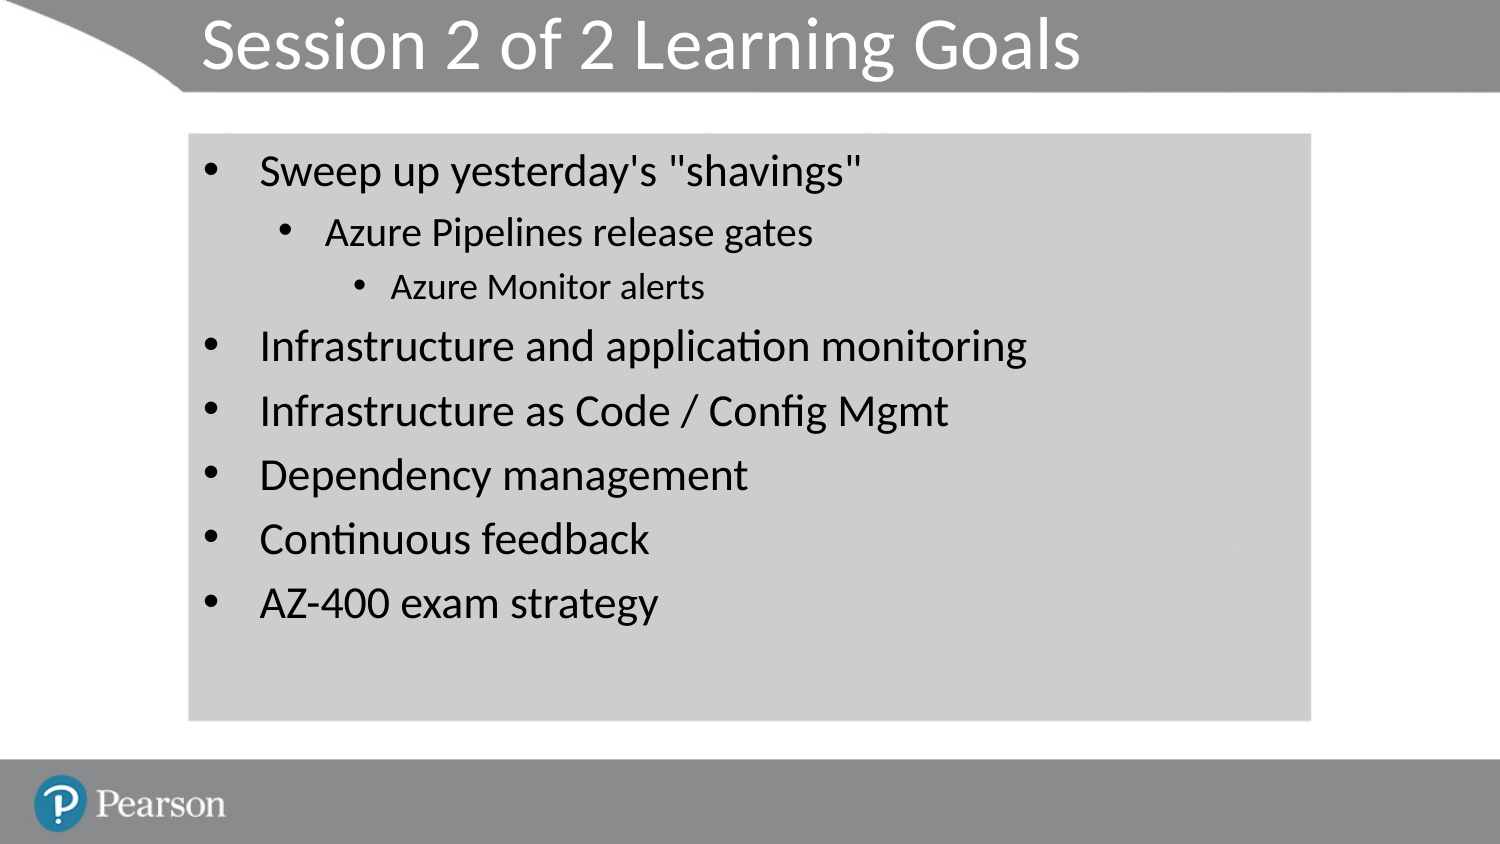

# Session 2 of 2 Learning Goals
Sweep up yesterday's "shavings"
Azure Pipelines release gates
Azure Monitor alerts
Infrastructure and application monitoring
Infrastructure as Code / Config Mgmt
Dependency management
Continuous feedback
AZ-400 exam strategy